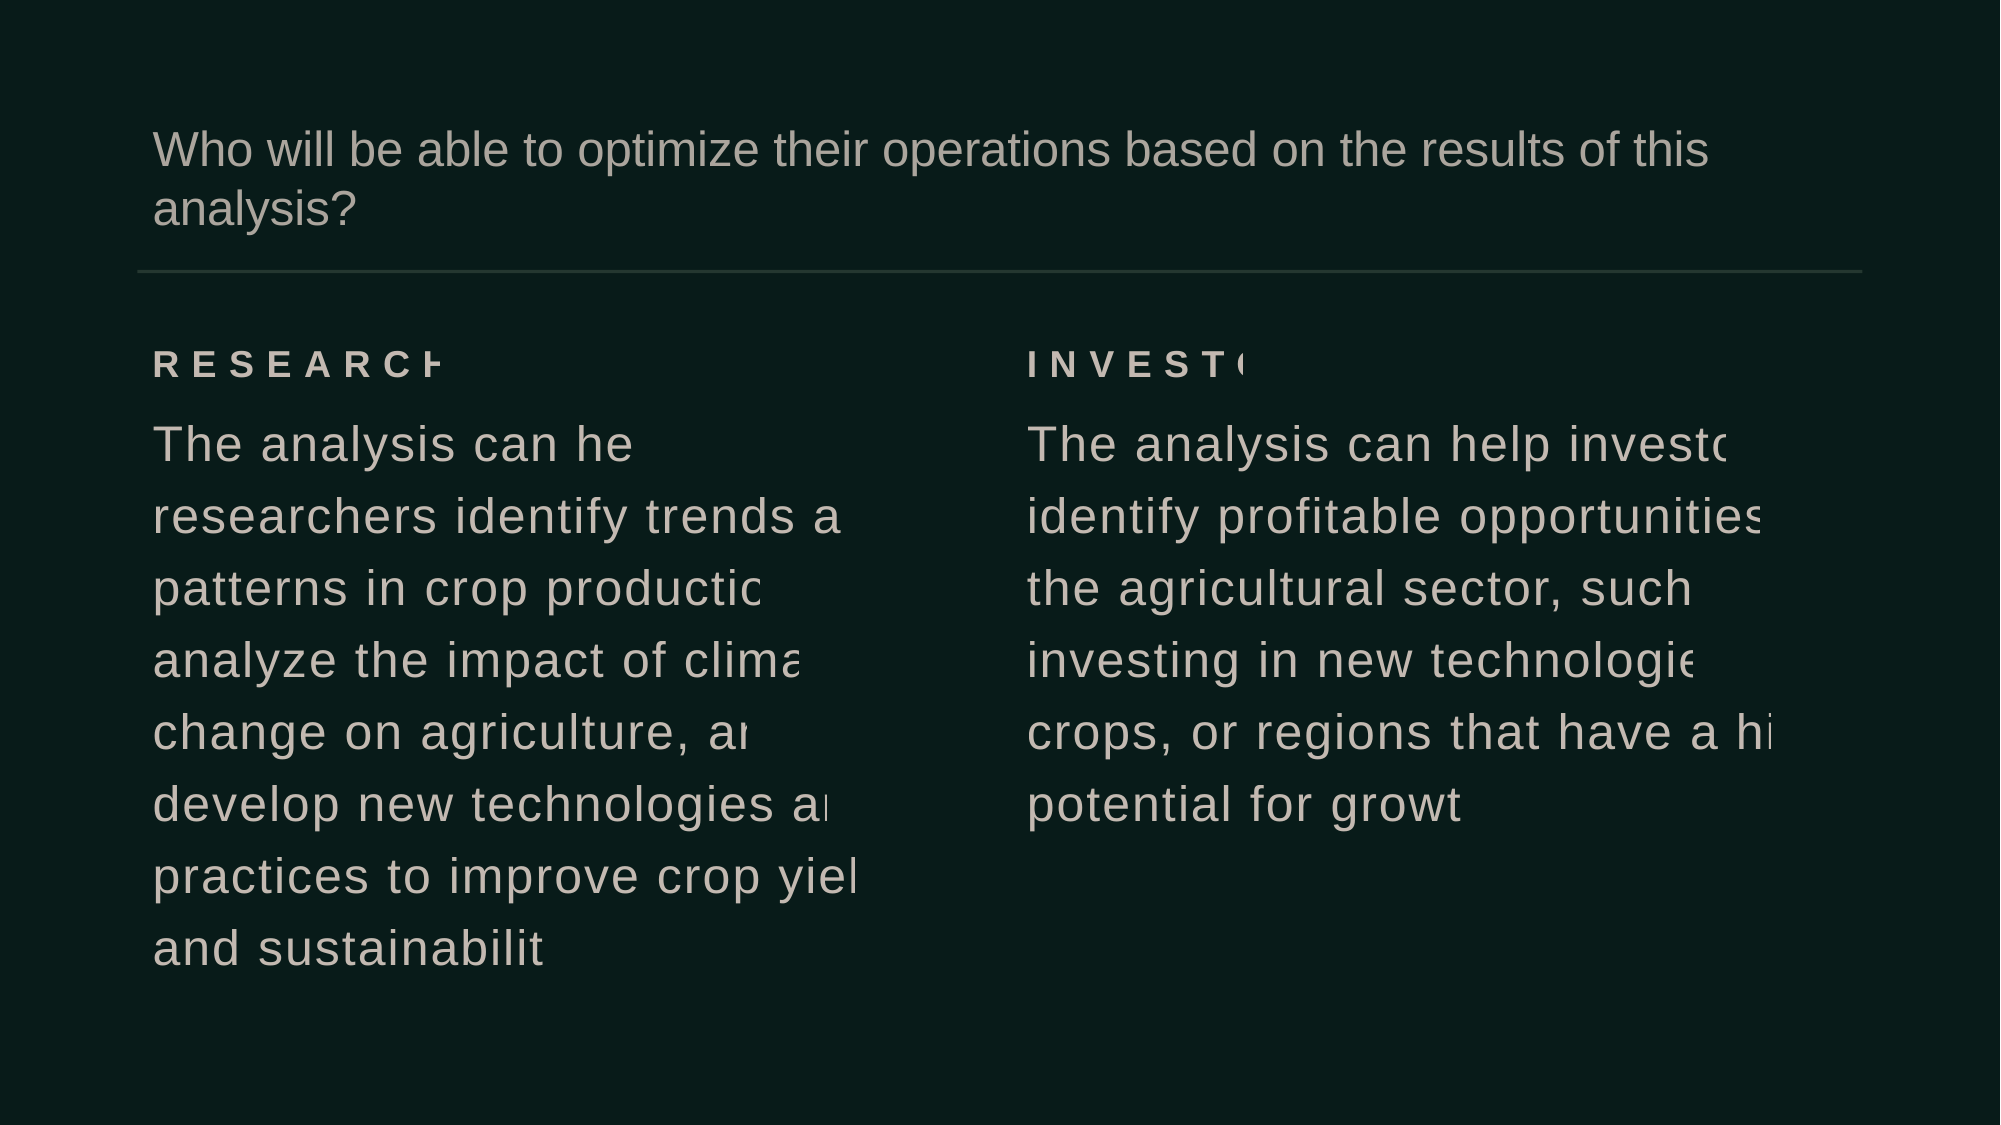

# Who will be able to optimize their operations based on the results of this analysis?
Investors
Researchers
The analysis can help researchers identify trends and patterns in crop production, analyze the impact of climate change on agriculture, and develop new technologies and practices to improve crop yields and sustainability.
The analysis can help investors identify profitable opportunities in the agricultural sector, such as investing in new technologies, crops, or regions that have a high potential for growth.